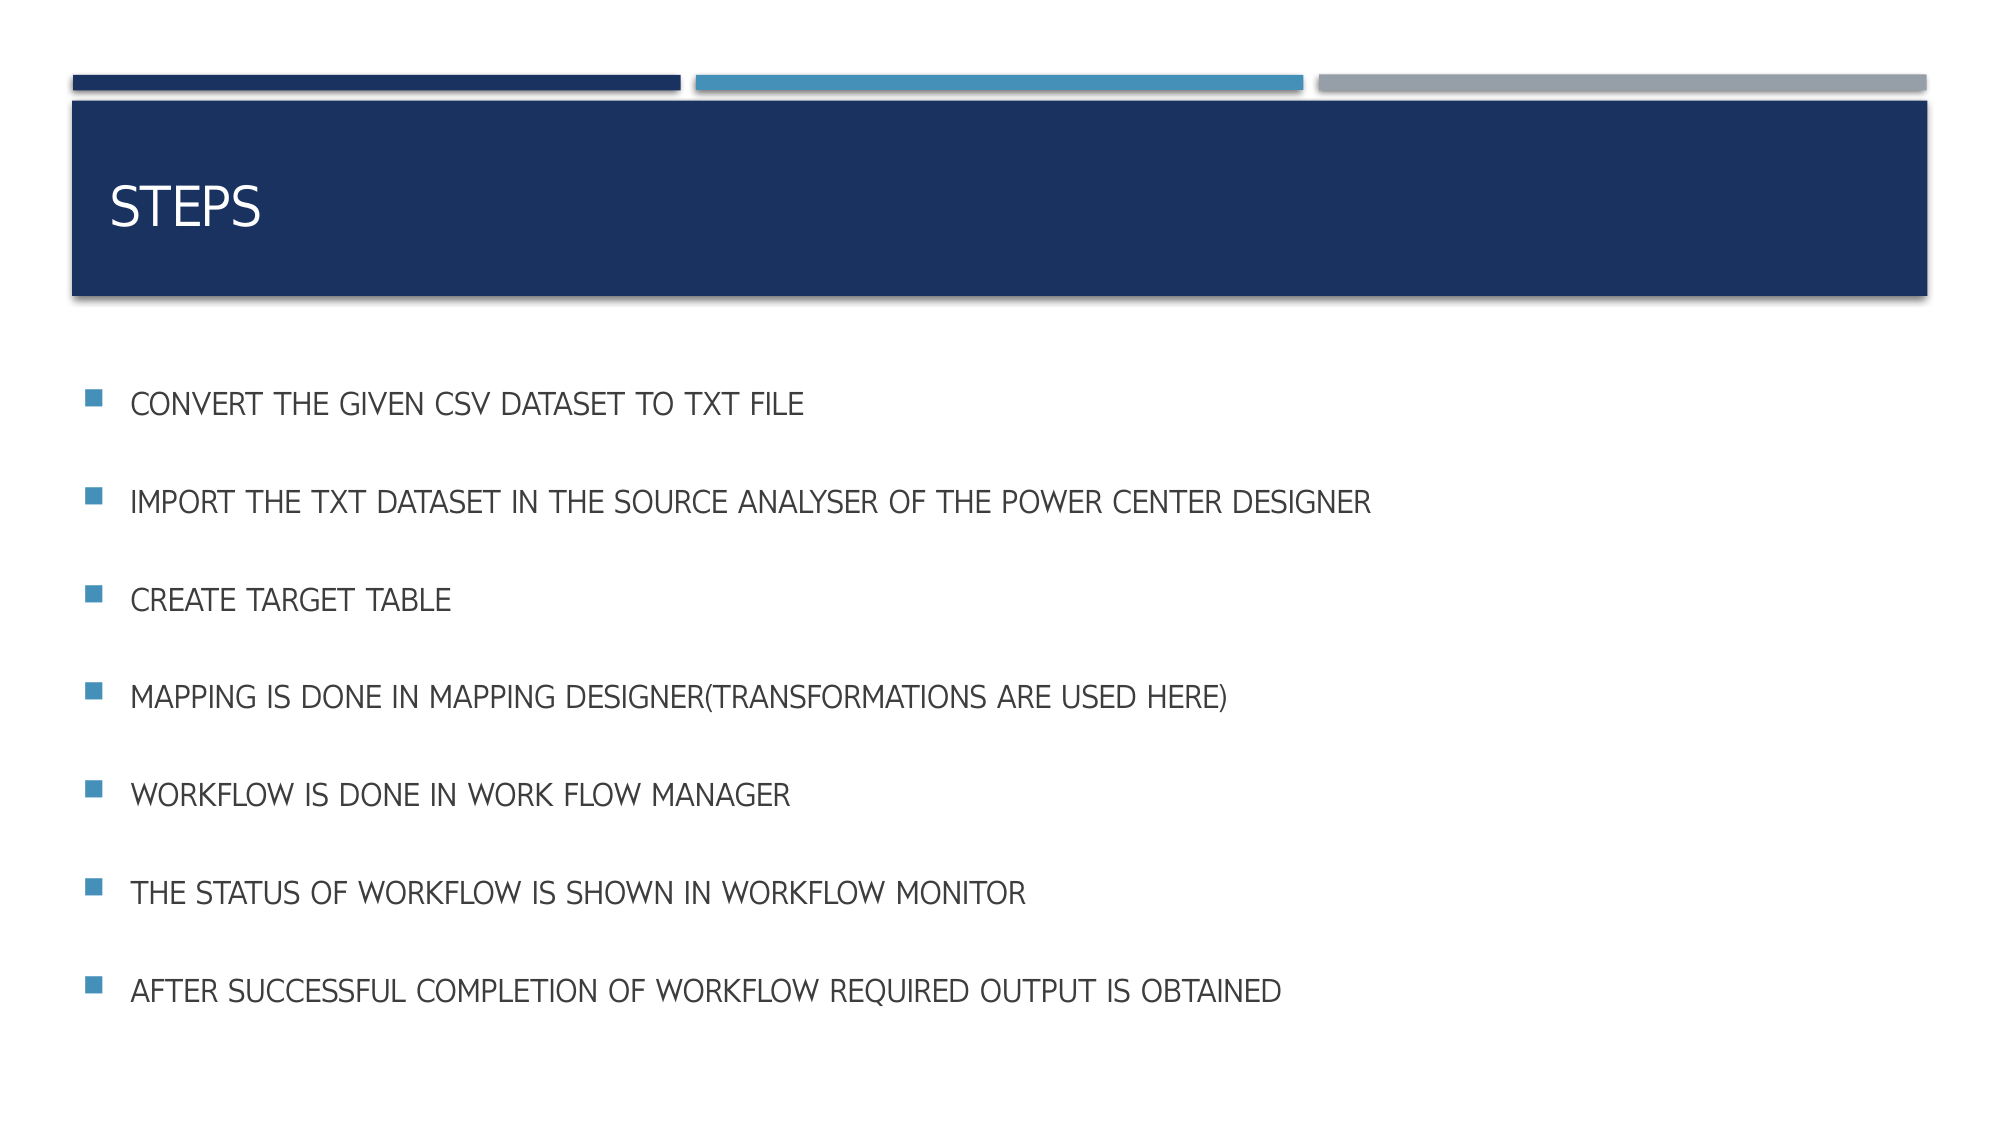

# STEPS
CONVERT THE GIVEN CSV DATASET TO TXT FILE
IMPORT THE TXT DATASET IN THE SOURCE ANALYSER OF THE POWER CENTER DESIGNER
CREATE TARGET TABLE
MAPPING IS DONE IN MAPPING DESIGNER(TRANSFORMATIONS ARE USED HERE)
WORKFLOW IS DONE IN WORK FLOW MANAGER
THE STATUS OF WORKFLOW IS SHOWN IN WORKFLOW MONITOR
AFTER SUCCESSFUL COMPLETION OF WORKFLOW REQUIRED OUTPUT IS OBTAINED